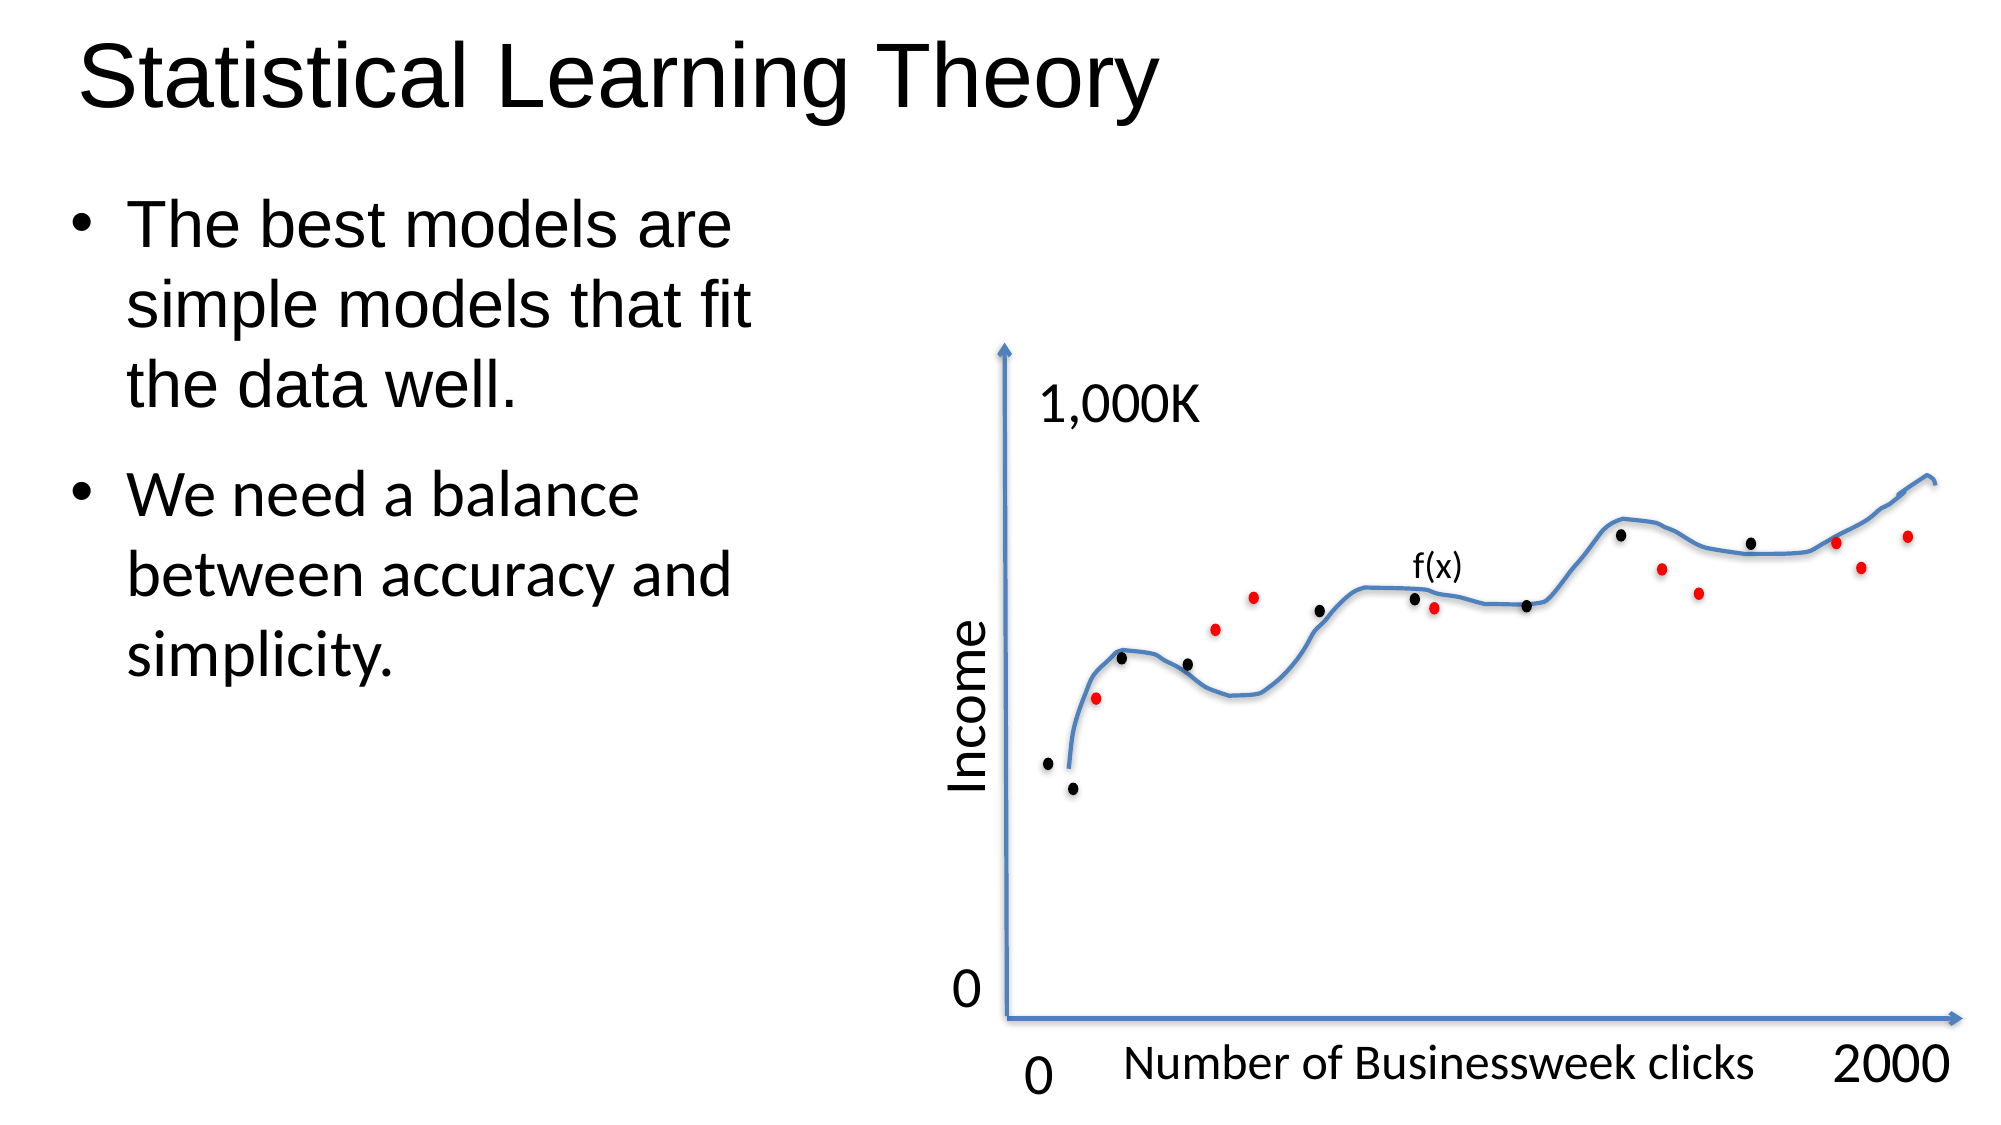

# Statistical Learning Theory
The best models are simple models that fit the data well.
We need a balance between accuracy and simplicity.

1,000K

f(x)

 Income

0
2000
Number of Businessweek clicks
0